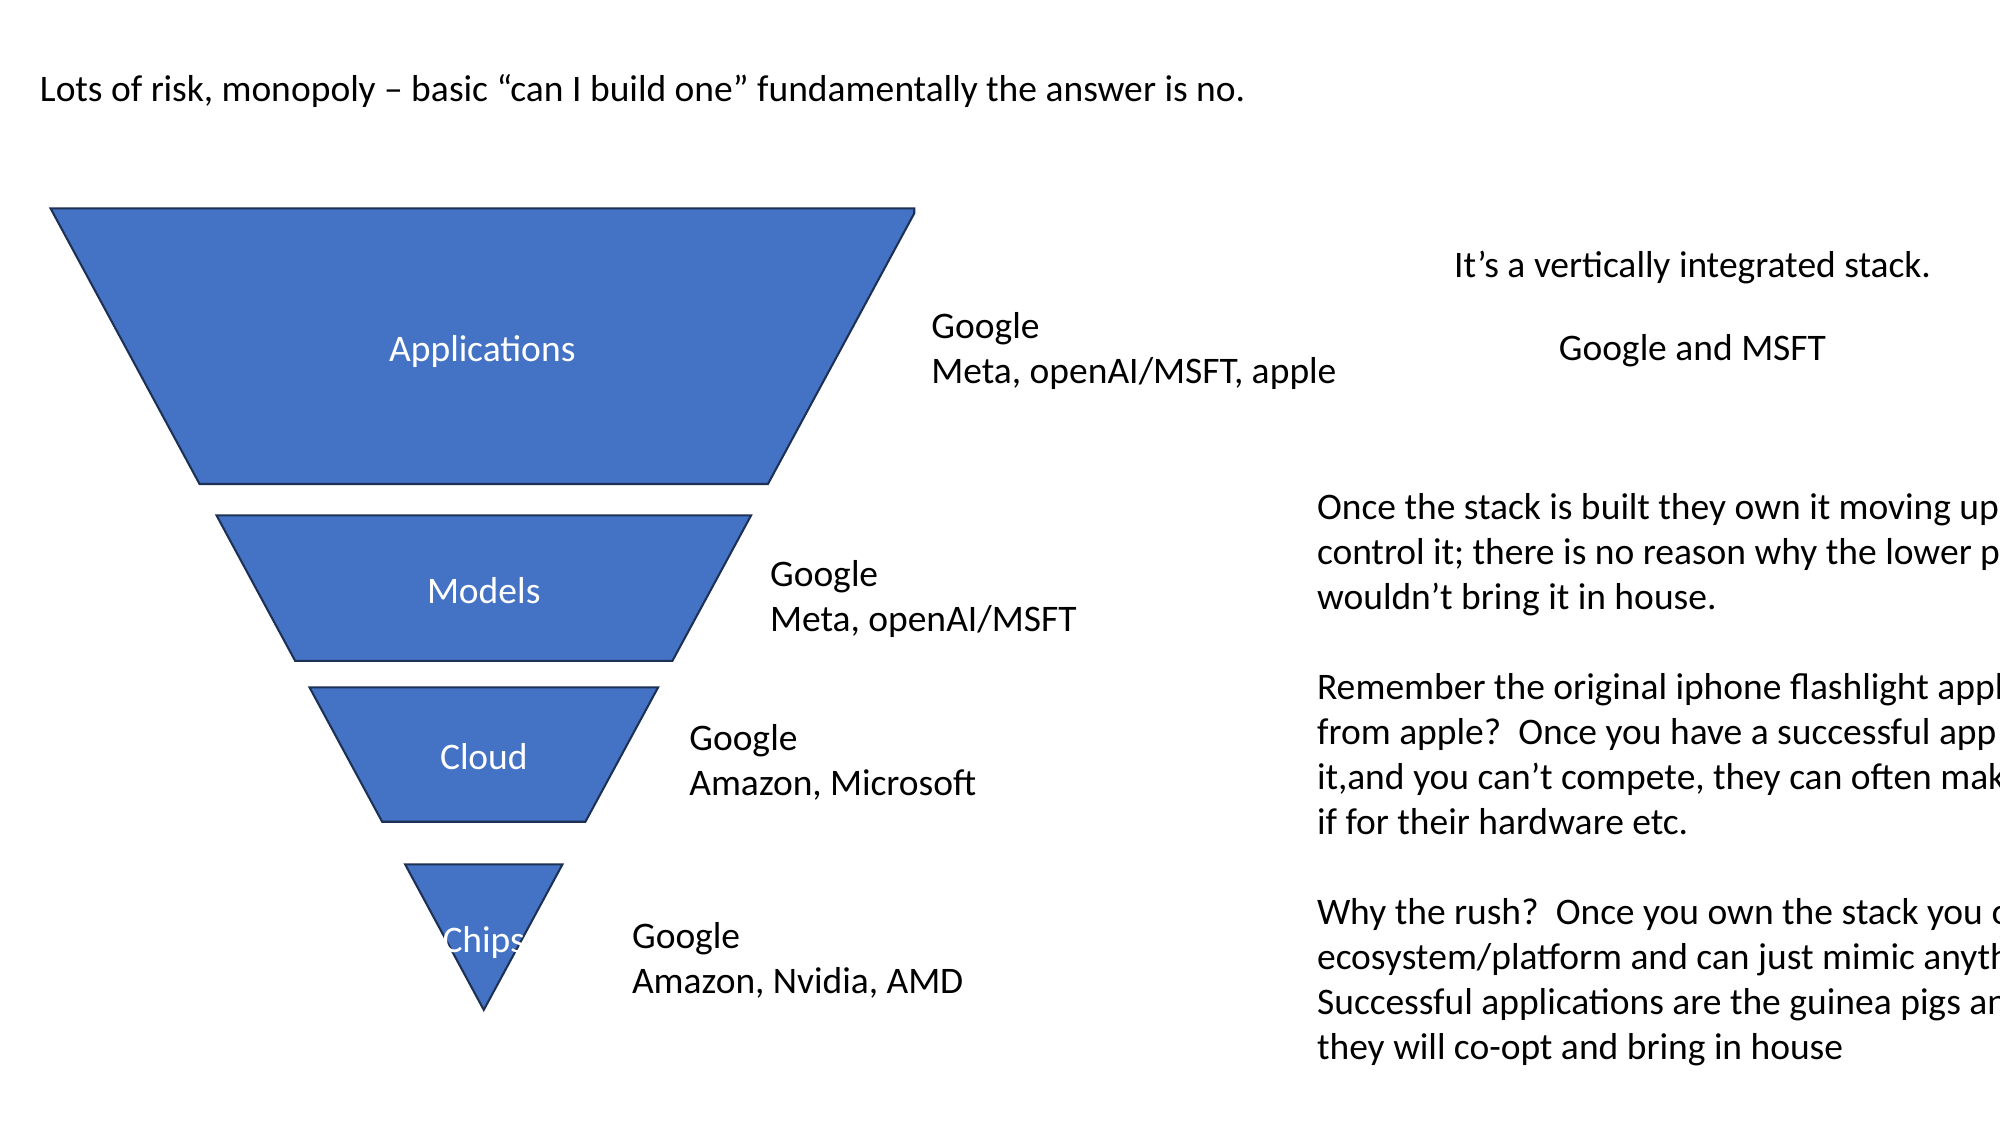

Lots of risk, monopoly – basic “can I build one” fundamentally the answer is no.
Applications
It’s a vertically integrated stack.
Google
Meta, openAI/MSFT, apple
Google and MSFT
Once the stack is built they own it moving up the stack to control it; there is no reason why the lower parts of the stack wouldn’t bring it in house.

Remember the original iphone flashlight application wasn’t from apple?  Once you have a successful app they will copy it,and you can’t compete, they can often make it free, optimize if for their hardware etc.

Why the rush?  Once you own the stack you own the ecosystem/platform and can just mimic anything successful.  Successful applications are the guinea pigs and once successful they will co-opt and bring in house
Models
Google
Meta, openAI/MSFT
Cloud
Google
Amazon, Microsoft
Chips
Google
Amazon, Nvidia, AMD